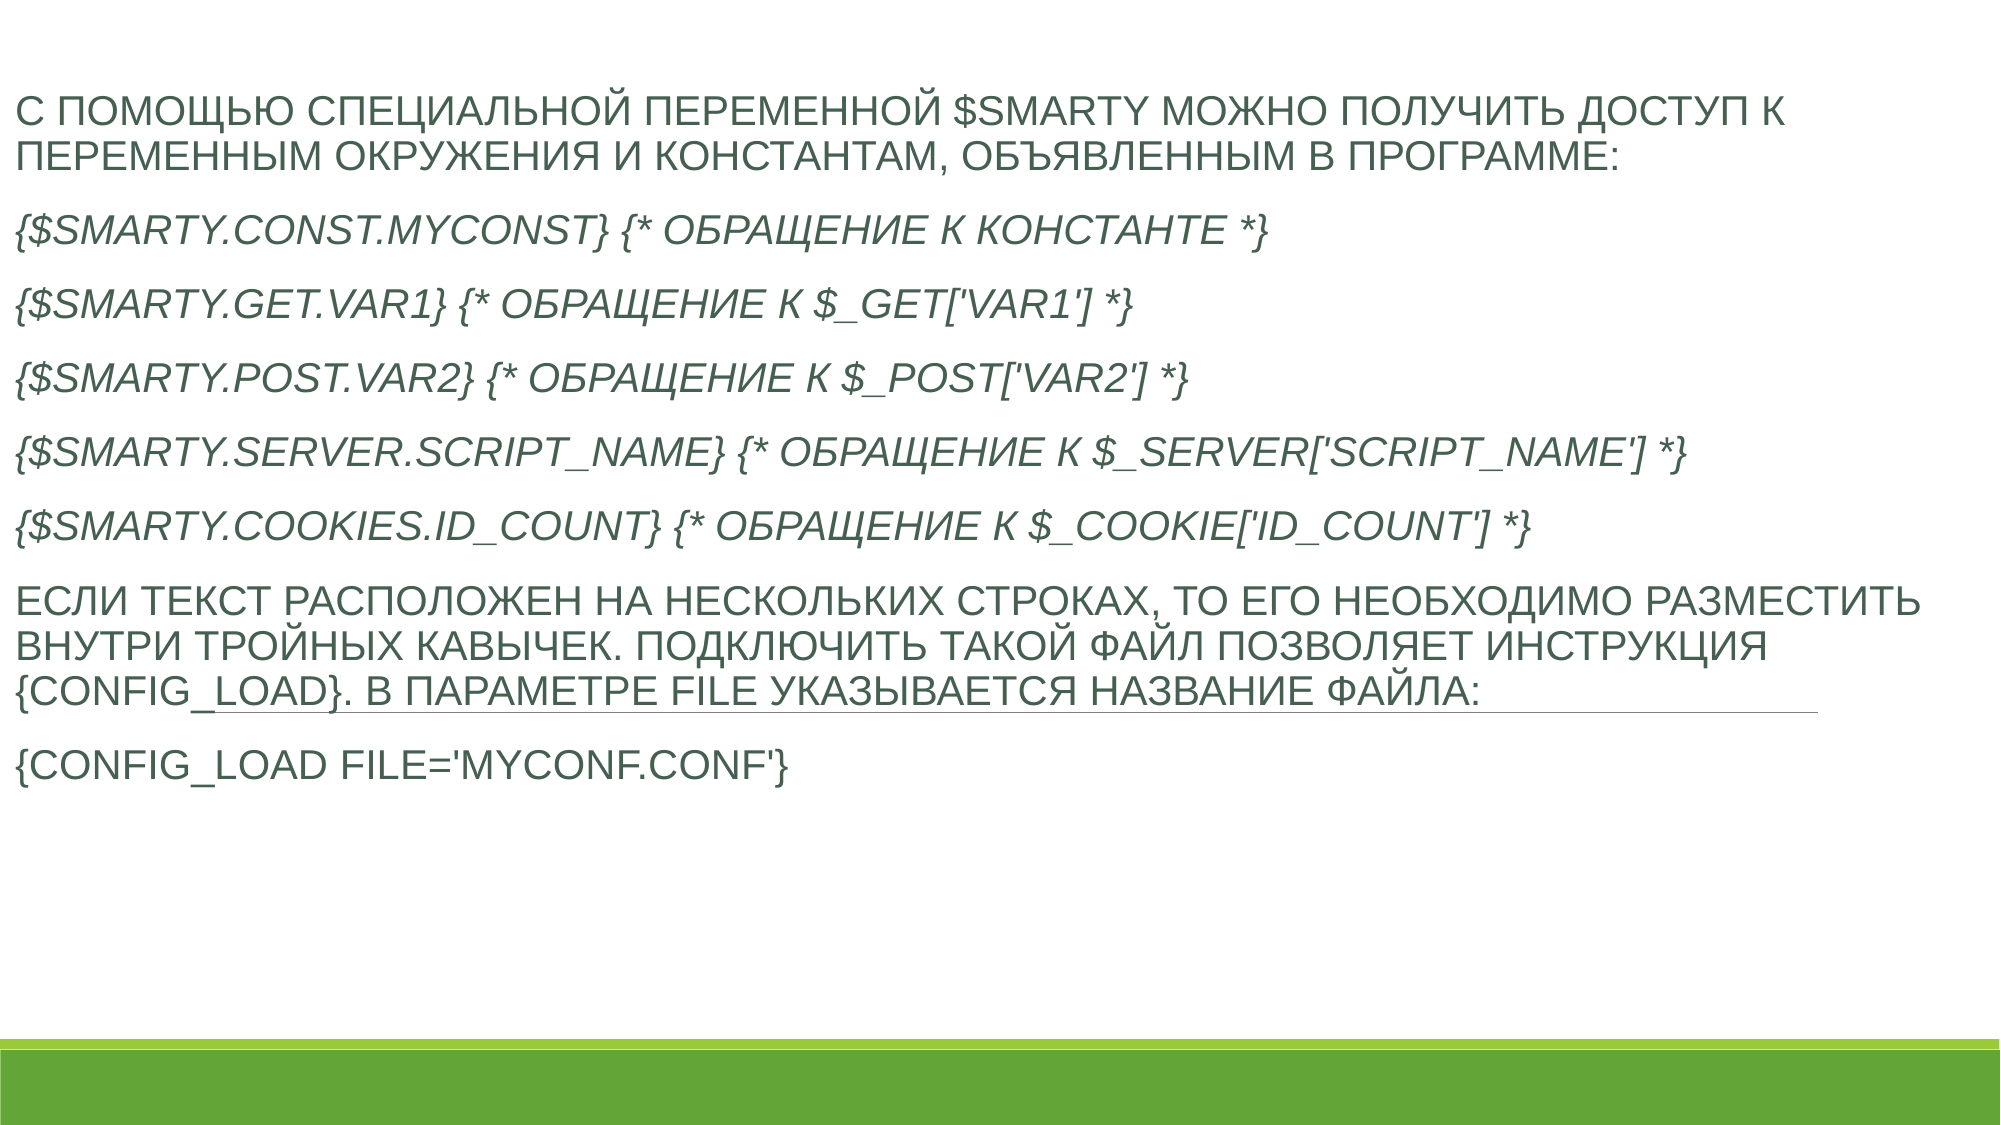

С ПОМОЩЬЮ СПЕЦИАЛЬНОЙ ПЕРЕМЕННОЙ $SMARTY МОЖНО ПОЛУЧИТЬ ДОСТУП К ПЕРЕМЕННЫМ ОКРУЖЕНИЯ И КОНСТАНТАМ, ОБЪЯВЛЕННЫМ В ПРОГРАММЕ:
{$SMARTY.CONST.MYCONST} {* ОБРАЩЕНИЕ К КОНСТАНТЕ *}
{$SMARTY.GET.VAR1} {* ОБРАЩЕНИЕ К $_GET['VAR1'] *}
{$SMARTY.POST.VAR2} {* ОБРАЩЕНИЕ К $_POST['VAR2'] *}
{$SMARTY.SERVER.SCRIPT_NAME} {* ОБРАЩЕНИЕ К $_SERVER['SCRIPT_NAME'] *}
{$SMARTY.COOKIES.ID_COUNT} {* ОБРАЩЕНИЕ К $_COOKIE['ID_COUNT'] *}
ЕСЛИ ТЕКСТ РАСПОЛОЖЕН НА НЕСКОЛЬКИХ СТРОКАХ, ТО ЕГО НЕОБХОДИМО РАЗМЕСТИТЬ ВНУТРИ ТРОЙНЫХ КАВЫЧЕК. ПОДКЛЮЧИТЬ ТАКОЙ ФАЙЛ ПОЗВОЛЯЕТ ИНСТРУКЦИЯ {CONFIG_LOAD}. В ПАРАМЕТРЕ FILE УКАЗЫВАЕТСЯ НАЗВАНИЕ ФАЙЛА:
{CONFIG_LOAD FILE='MYCONF.CONF'}